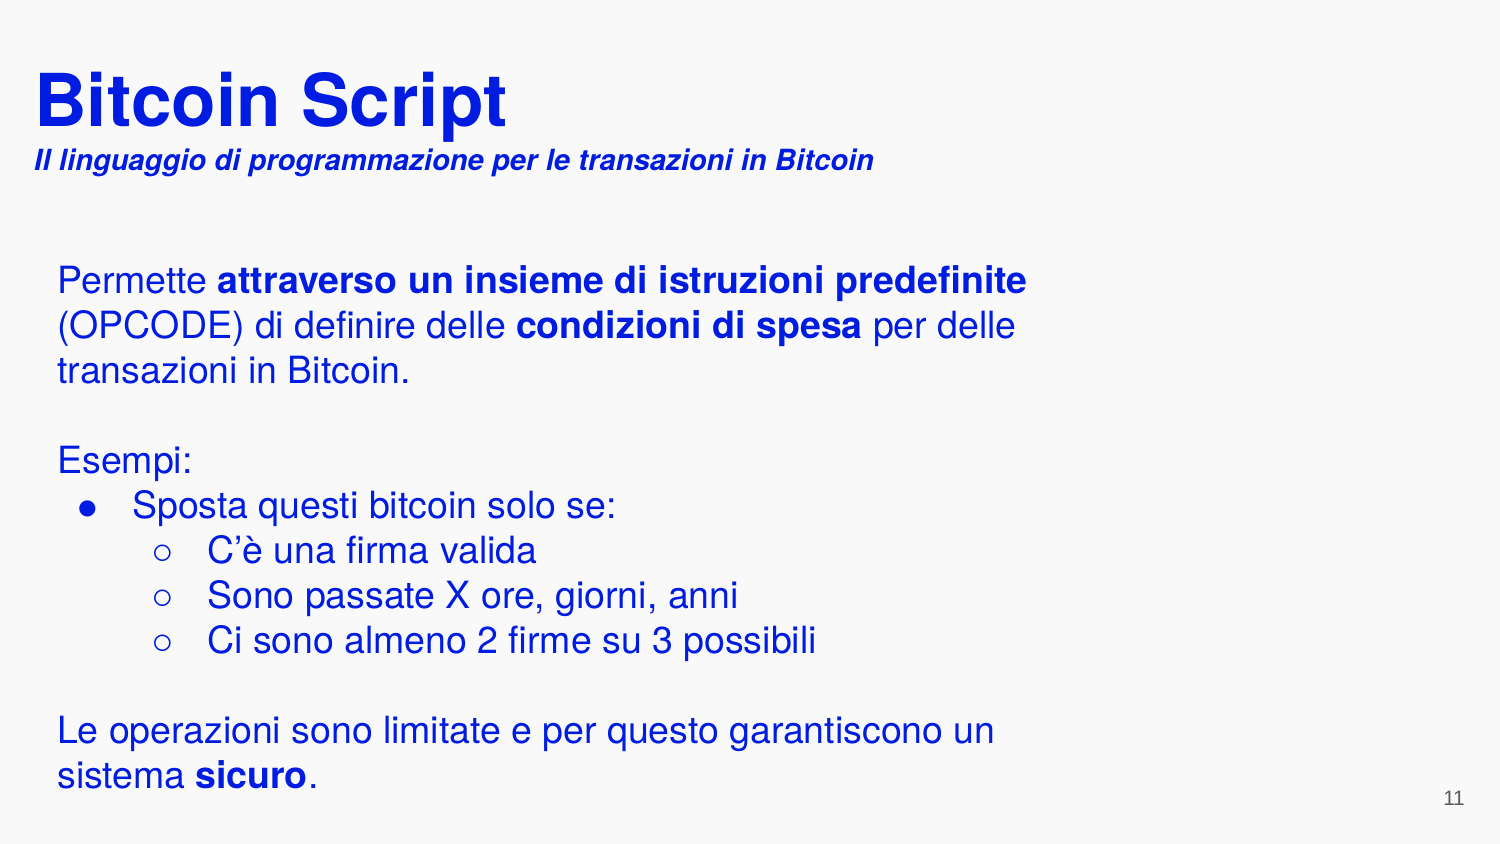

Bitcoin Script
Il linguaggio di programmazione per le transazioni in Bitcoin

Permette attraverso un insieme di istruzioni predefinite (OPCODE) di definire delle condizioni di spesa per delle transazioni in Bitcoin.

Esempi:
Sposta questi bitcoin solo se:
C’è una firma valida
Sono passate X ore, giorni, anni
Ci sono almeno 2 firme su 3 possibili

Le operazioni sono limitate e per questo garantiscono un sistema sicuro.
11